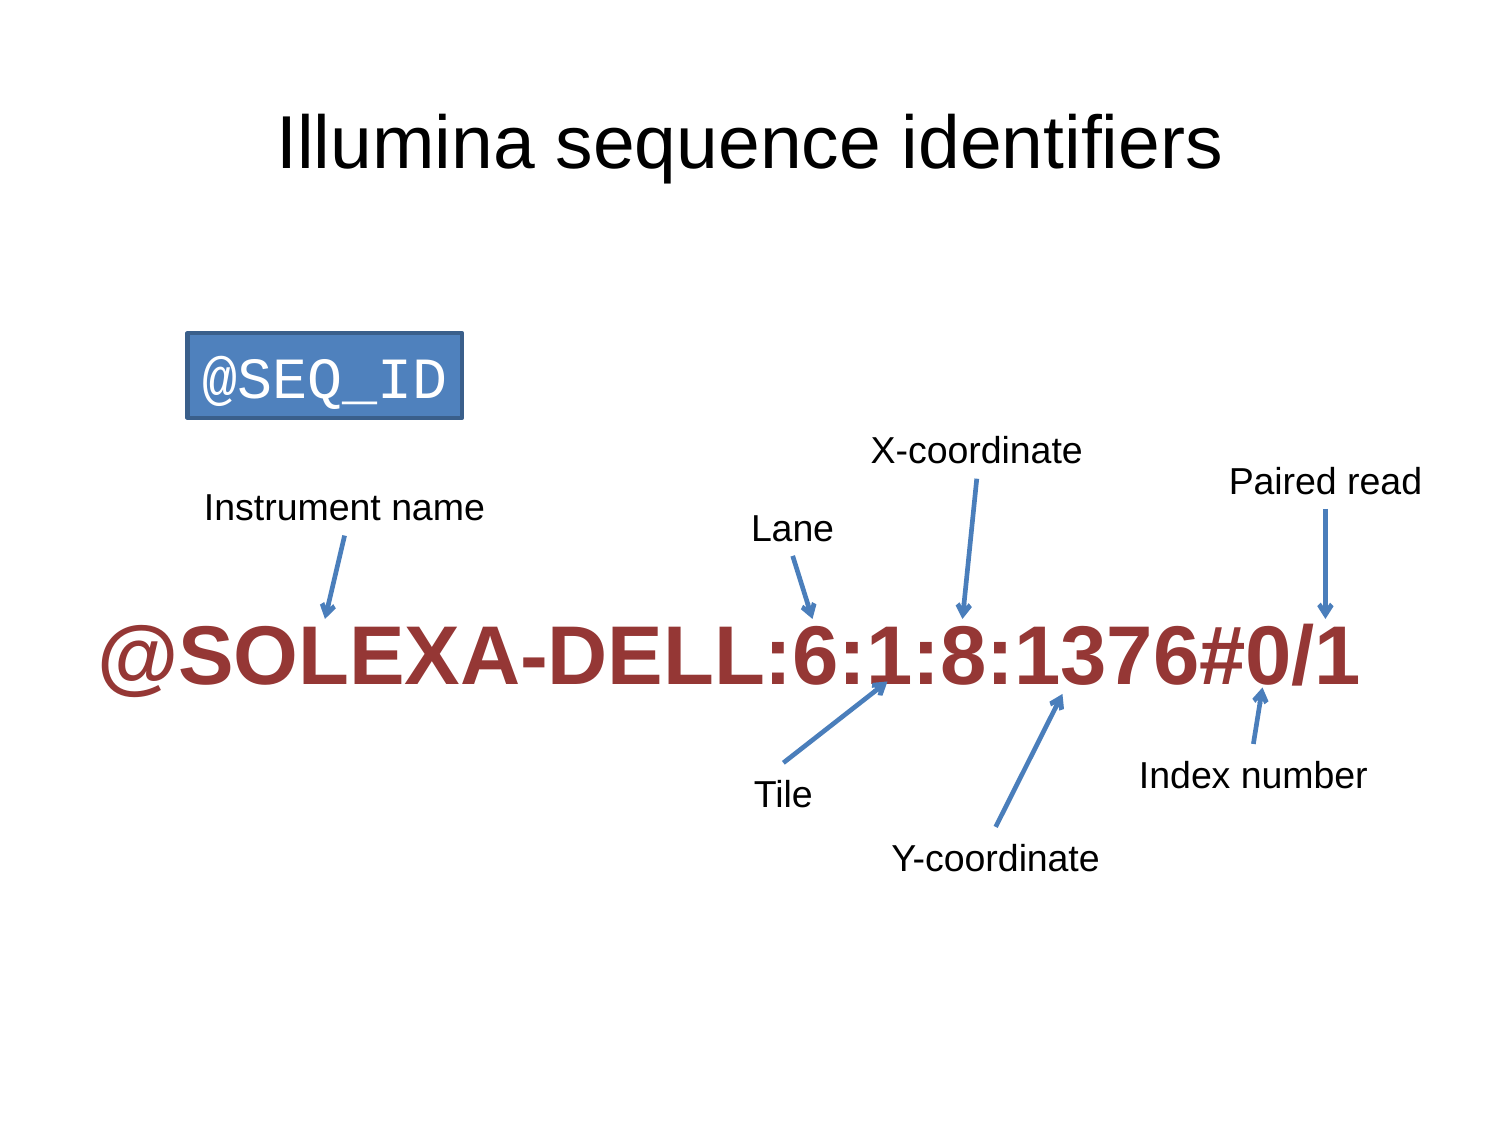

# Illumina sequence identifiers
@SEQ_ID
X-coordinate
Paired read
Instrument name
Lane
@SOLEXA-DELL:6:1:8:1376#0/1
Index number
Tile
Y-coordinate